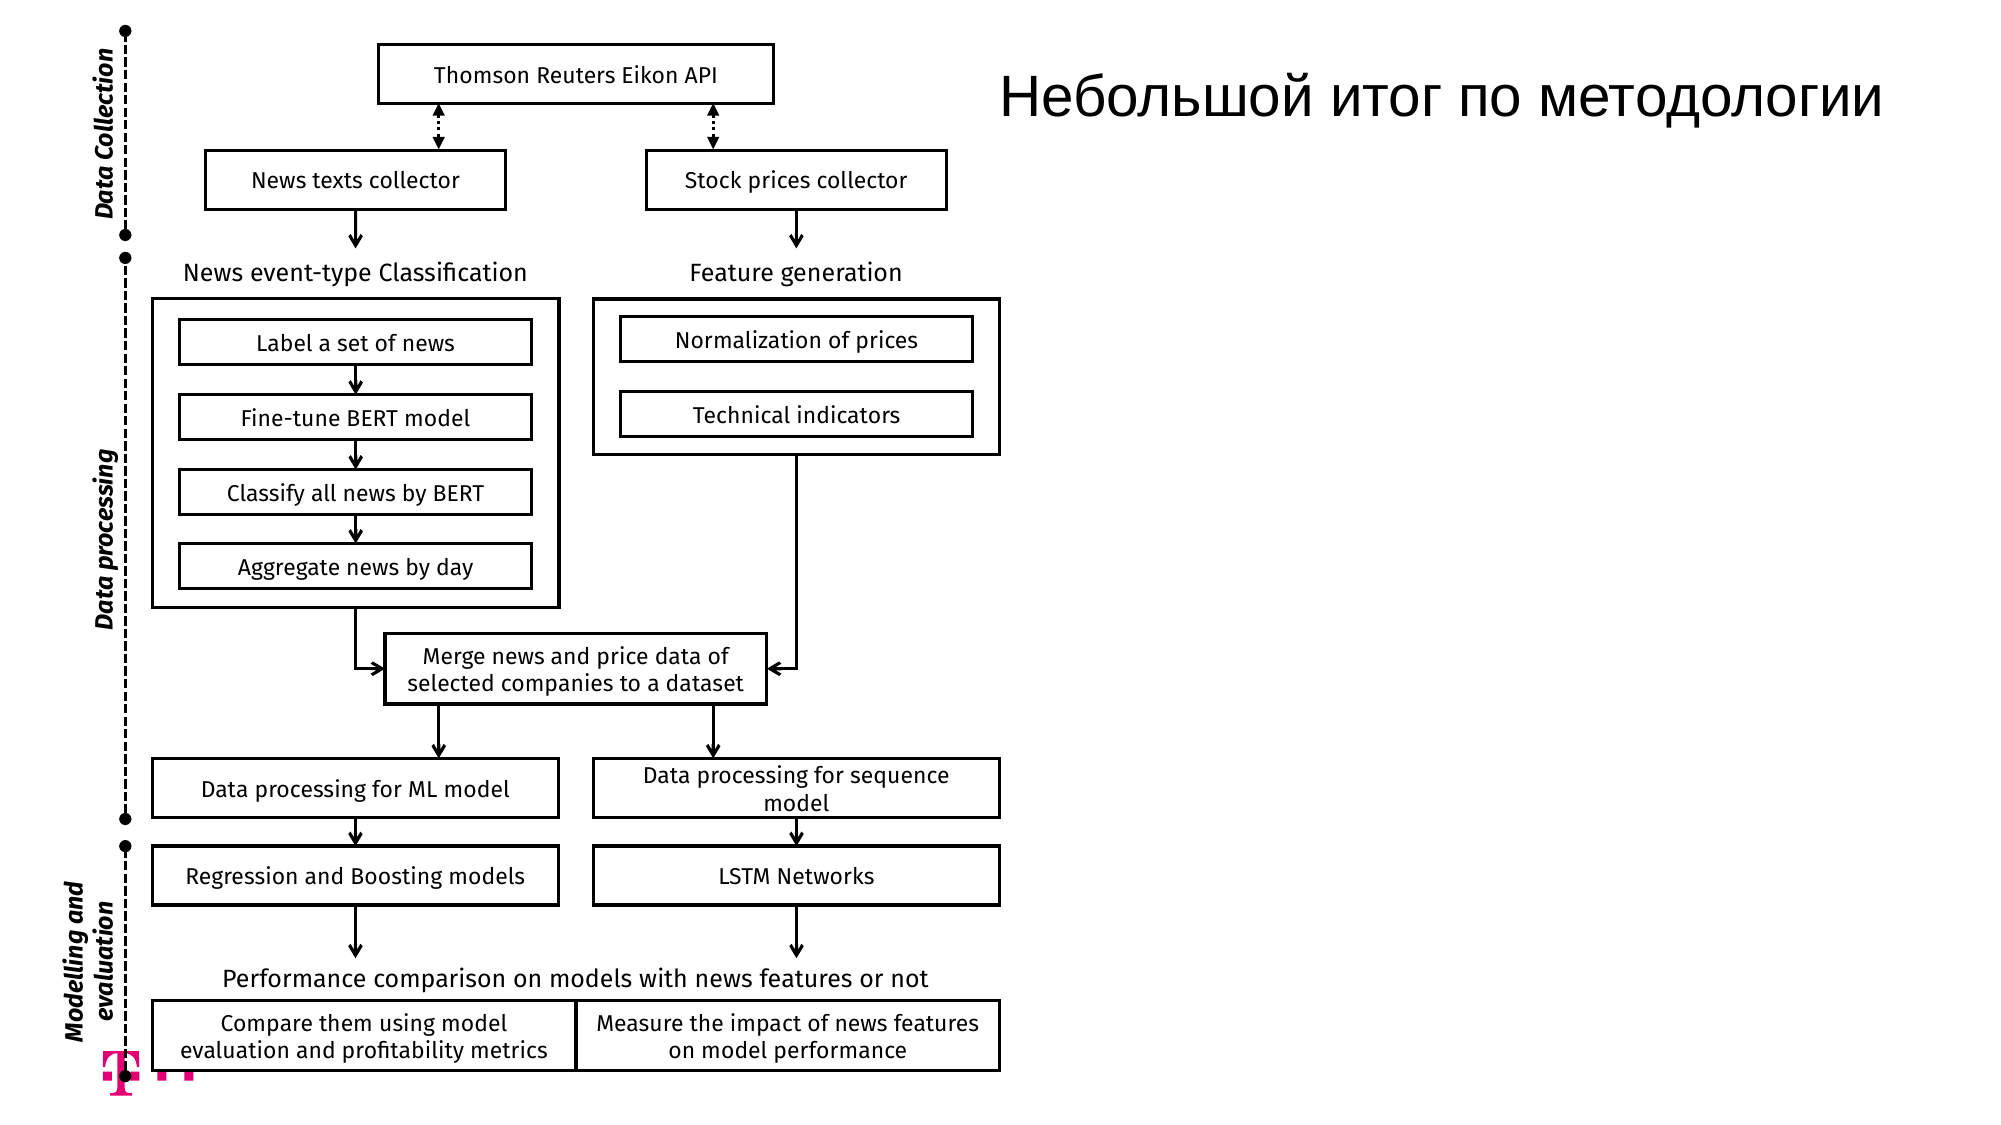

Thomson Reuters Eikon API
# Небольшой итог по методологии
Data Collection
News texts collector
Stock prices collector
News event-type Classification
Feature generation

Normalization of prices
Label a set of news
Technical indicators
Fine-tune BERT model
Classify all news by BERT
Data processing
Aggregate news by day
Merge news and price data of selected companies to a dataset
Data processing for ML model
Data processing for sequence model
Regression and Boosting models
LSTM Networks
Modelling and evaluation
Performance comparison on models with news features or not
Compare them using model evaluation and profitability metrics
Measure the impact of news features on model performance